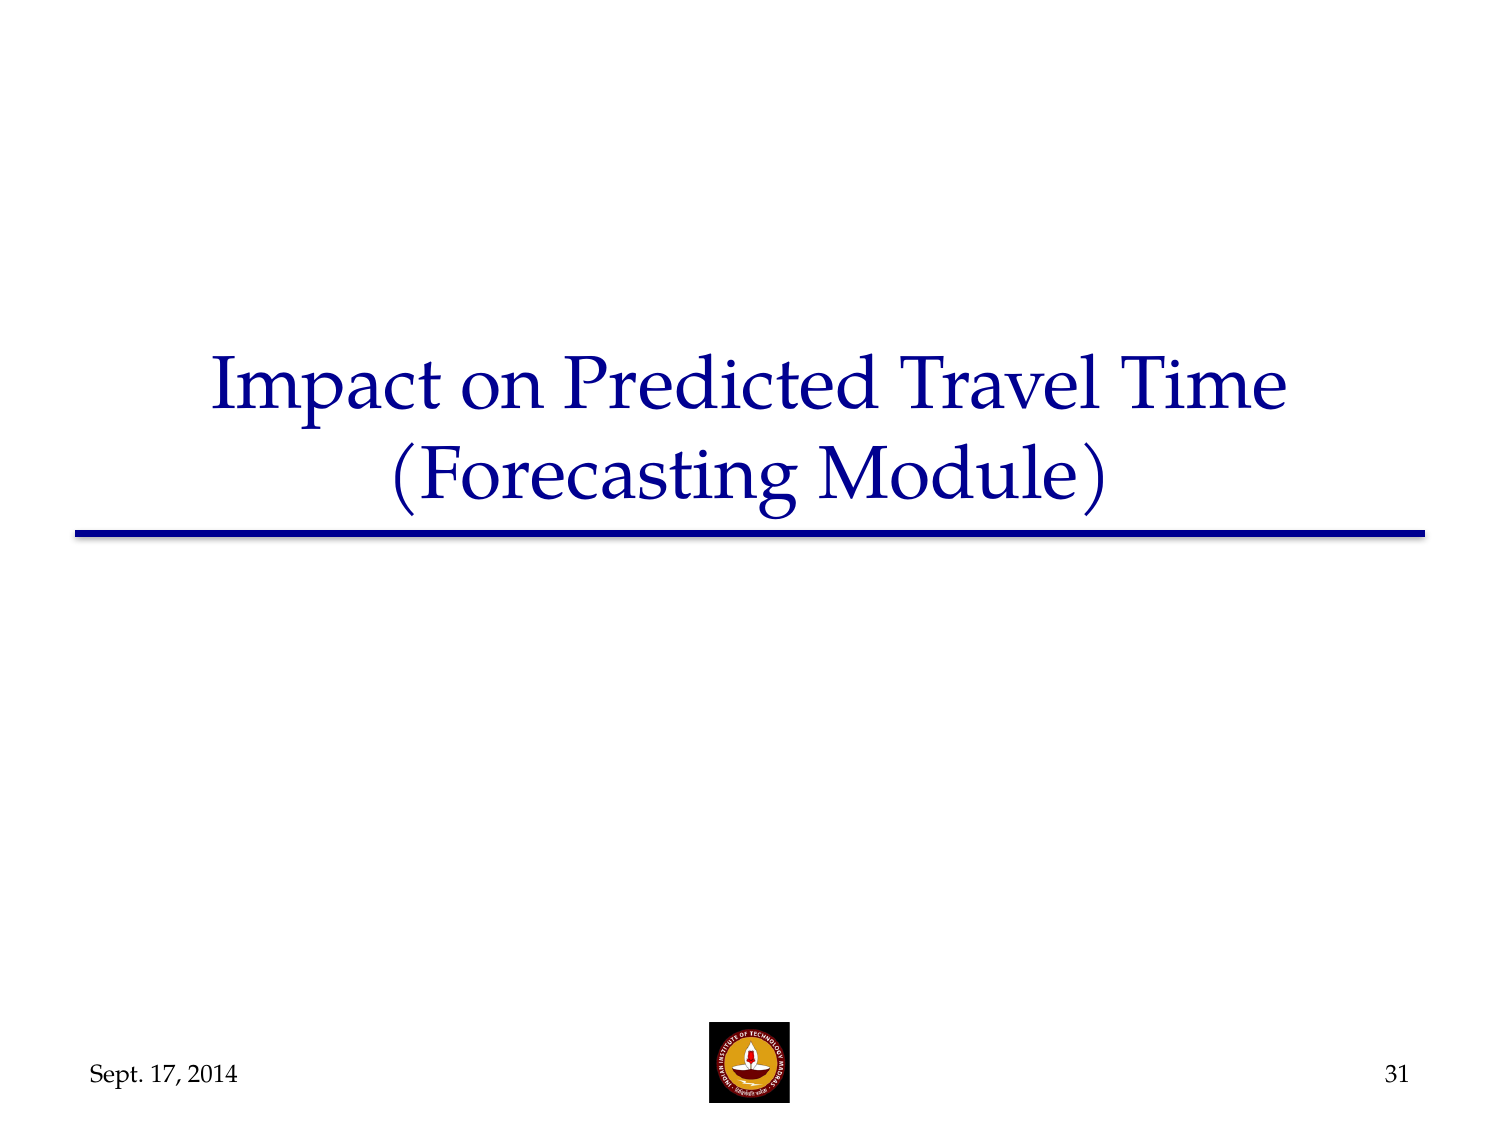

# Impact on Predicted Travel Time (Forecasting Module)
Sept. 17, 2014
31